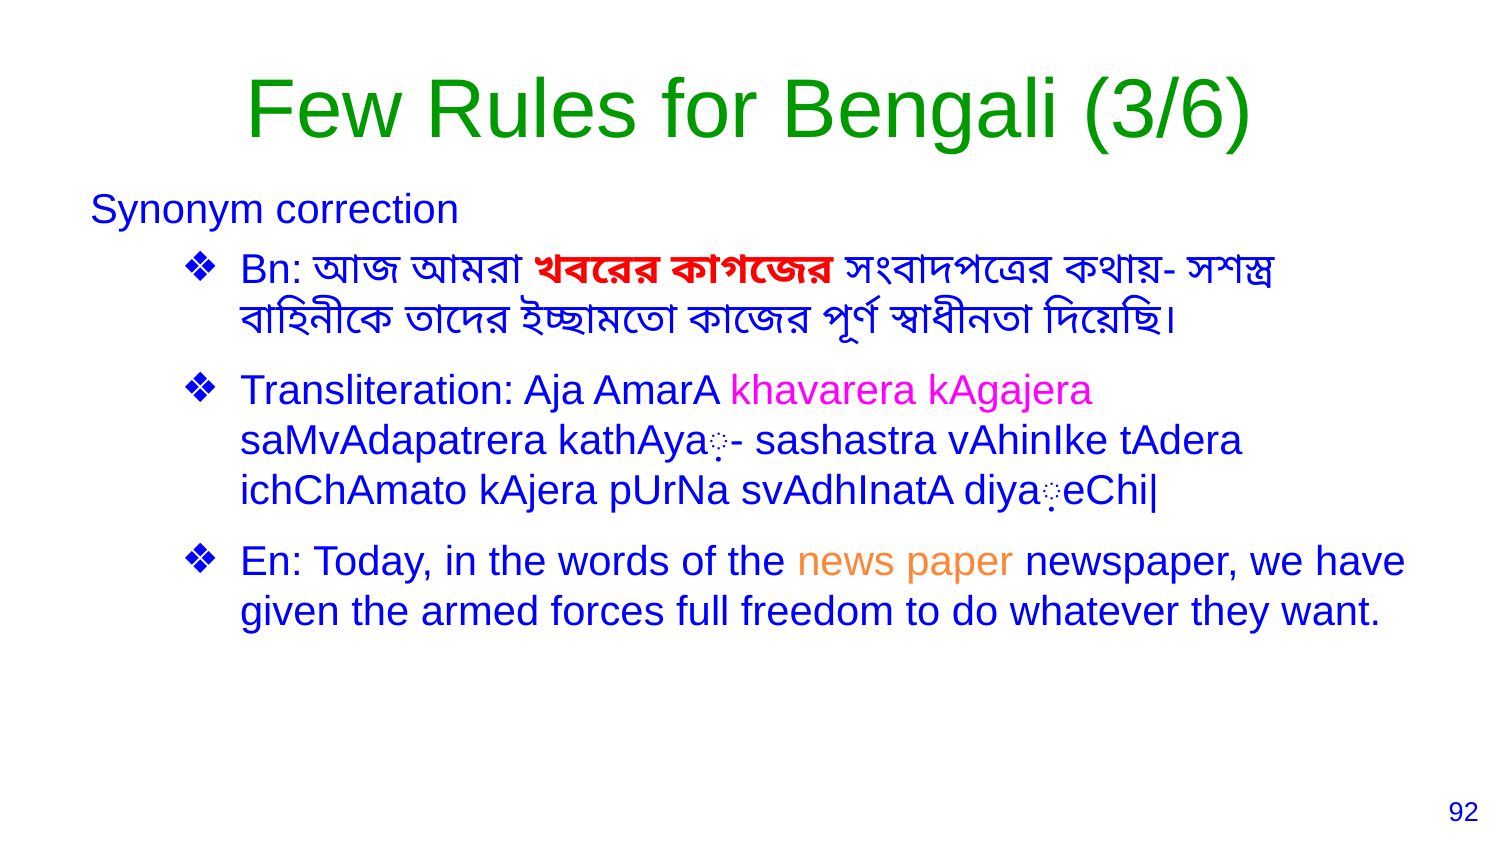

# Few Rules for Bengali (3/6)
Synonym correction
Bn: আজ আমরা খবরের কাগজের সংবাদপত্রের কথায়- সশস্ত্র বাহিনীকে তাদের ইচ্ছামতো কাজের পূর্ণ স্বাধীনতা দিয়েছি।
Transliteration: Aja AmarA khavarera kAgajera saMvAdapatrera kathAya়- sashastra vAhinIke tAdera ichChAmato kAjera pUrNa svAdhInatA diya়eChi|
En: Today, in the words of the news paper newspaper, we have given the armed forces full freedom to do whatever they want.
92